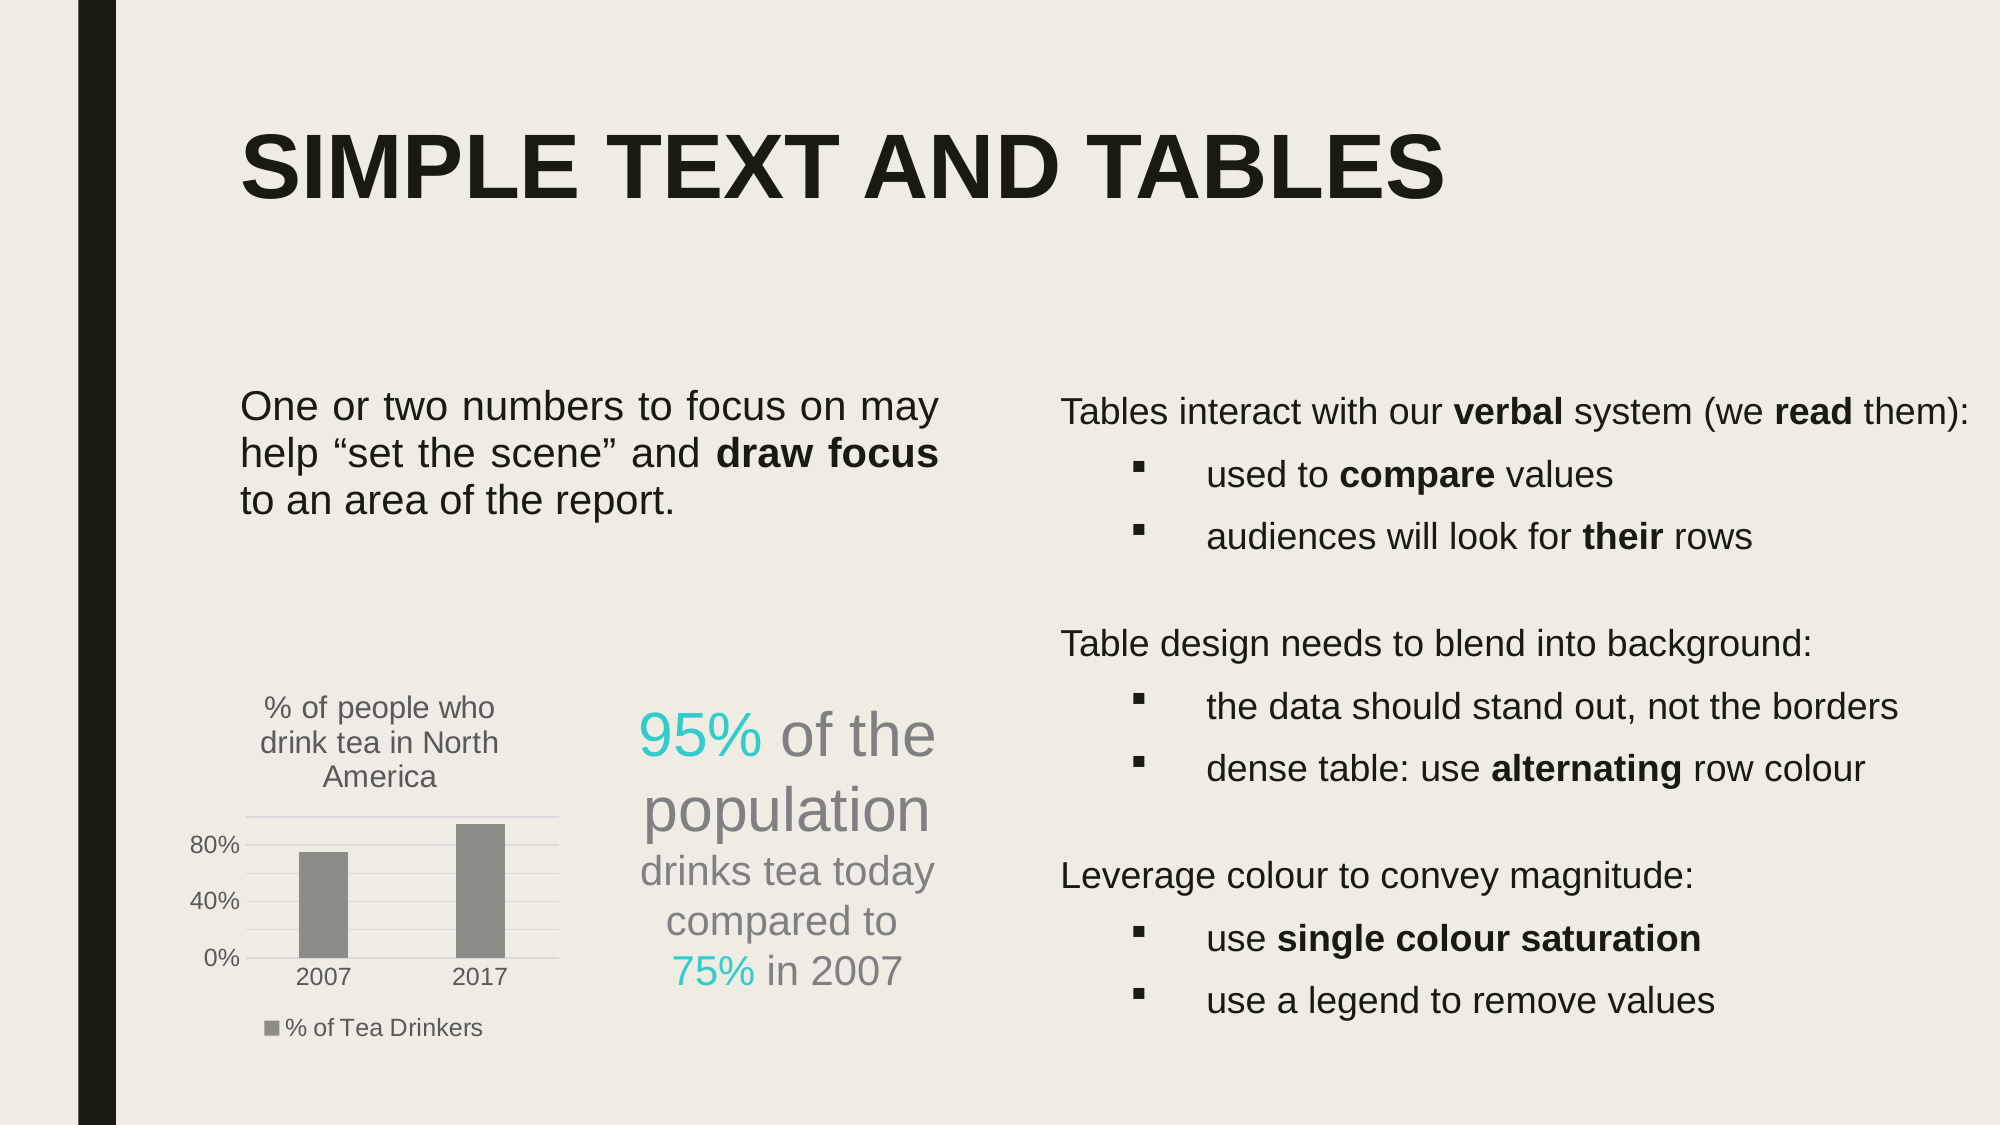

# SIMPLE TEXT AND TABLES
One or two numbers to focus on may help “set the scene” and draw focus to an area of the report.
Tables interact with our verbal system (we read them):
used to compare values
audiences will look for their rows

Table design needs to blend into background:
the data should stand out, not the borders
dense table: use alternating row colour

Leverage colour to convey magnitude:
use single colour saturation
use a legend to remove values

### Chart: % of people who drink tea in North America

| Category | % of Tea Drinkers |
|---|---|
| 2007 | 0.75 |
| 2017 | 0.95 |
95% of the population
drinks tea today compared to
75% in 2007